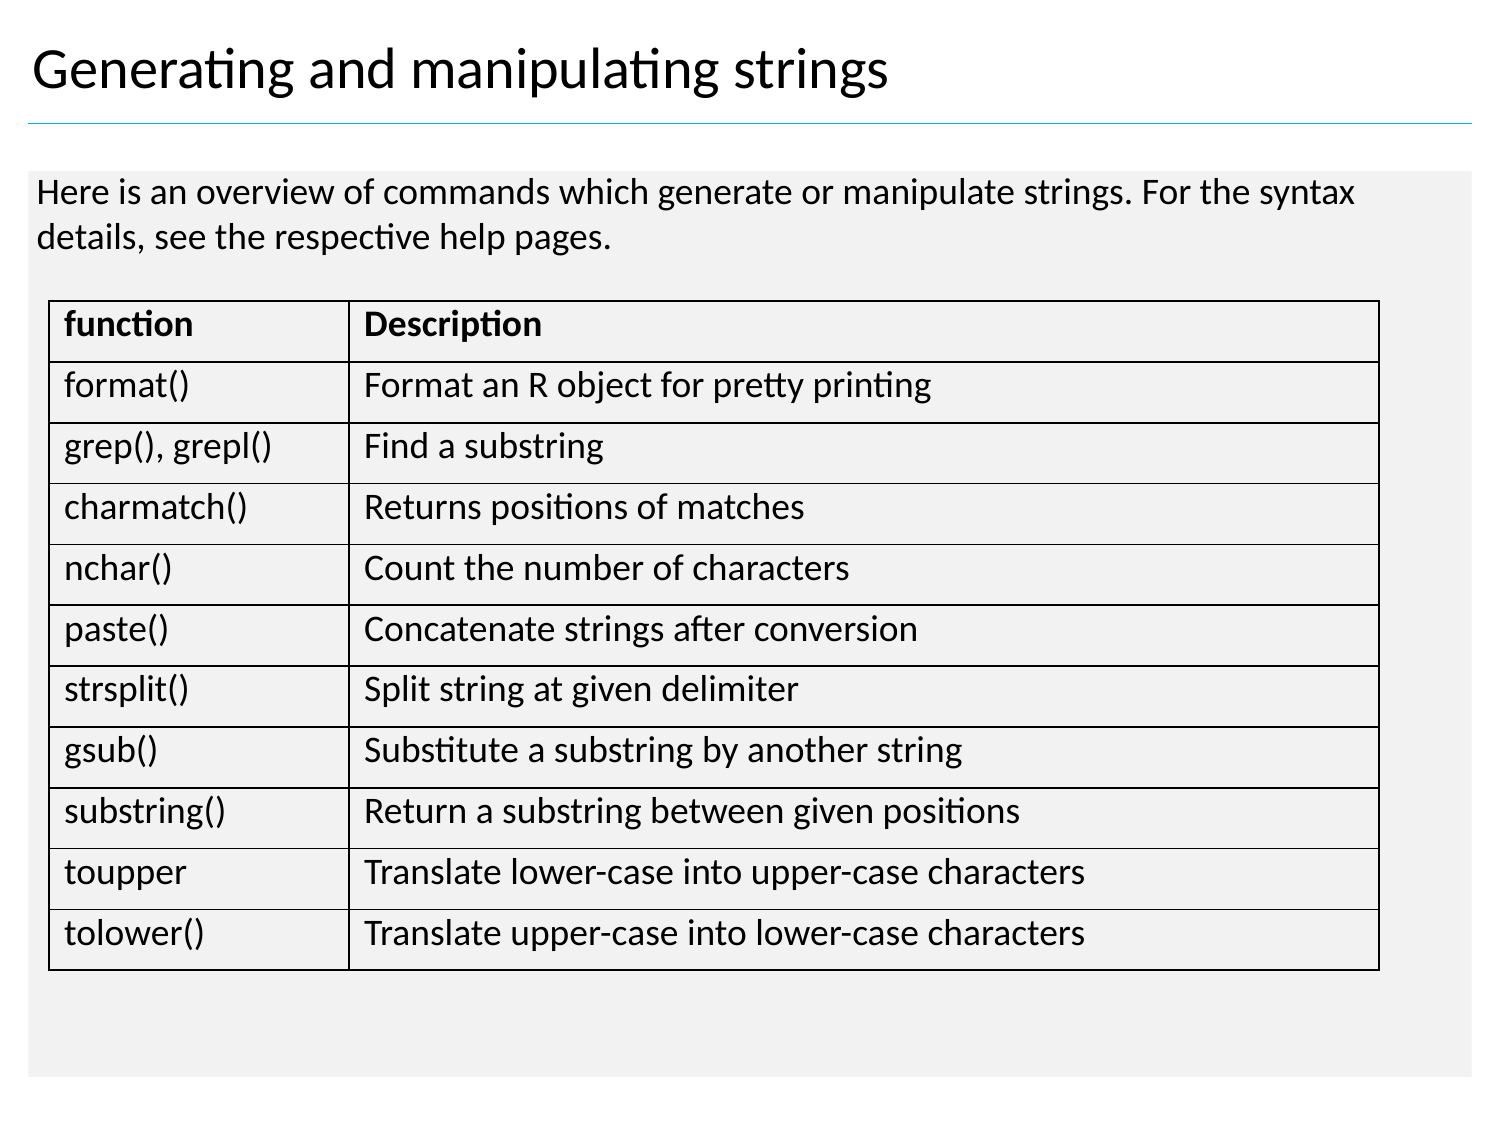

Generating and manipulating strings
Here is an overview of commands which generate or manipulate strings. For the syntax details, see the respective help pages.

| function | Description |
| --- | --- |
| format() | Format an R object for pretty printing |
| grep(), grepl() | Find a substring |
| charmatch() | Returns positions of matches |
| nchar() | Count the number of characters |
| paste() | Concatenate strings after conversion |
| strsplit() | Split string at given delimiter |
| gsub() | Substitute a substring by another string |
| substring() | Return a substring between given positions |
| toupper | Translate lower-case into upper-case characters |
| tolower() | Translate upper-case into lower-case characters |